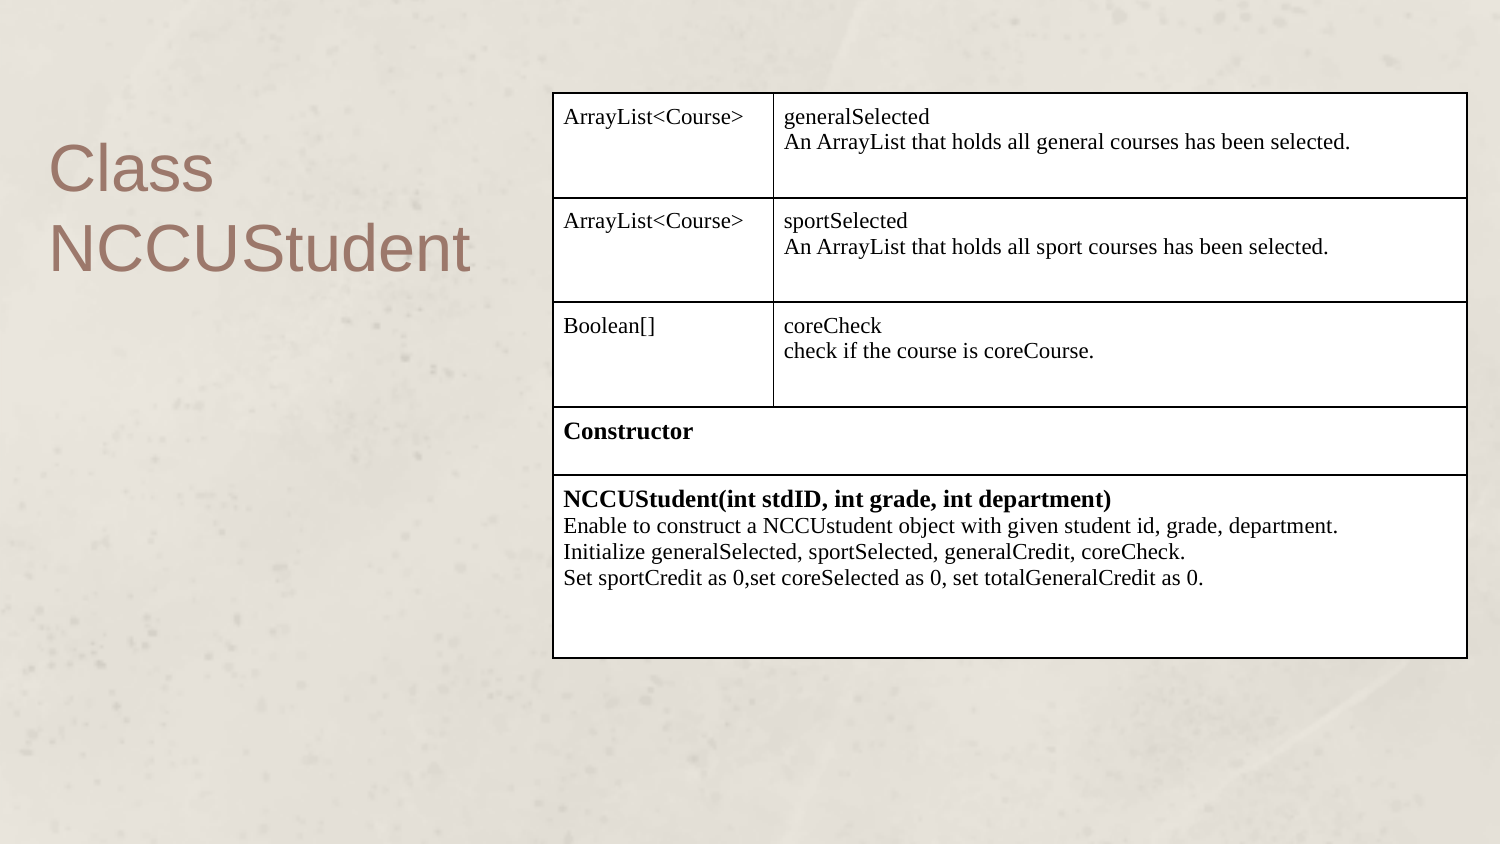

| ArrayList<Course> | generalSelected An ArrayList that holds all general courses has been selected. |
| --- | --- |
| ArrayList<Course> | sportSelected An ArrayList that holds all sport courses has been selected. |
| Boolean[] | coreCheck check if the course is coreCourse. |
| Constructor |  |
| NCCUStudent(int stdID, int grade, int department) Enable to construct a NCCUstudent object with given student id, grade, department. Initialize generalSelected, sportSelected, generalCredit, coreCheck. Set sportCredit as 0,set coreSelected as 0, set totalGeneralCredit as 0. |  |
# Class
NCCUStudent